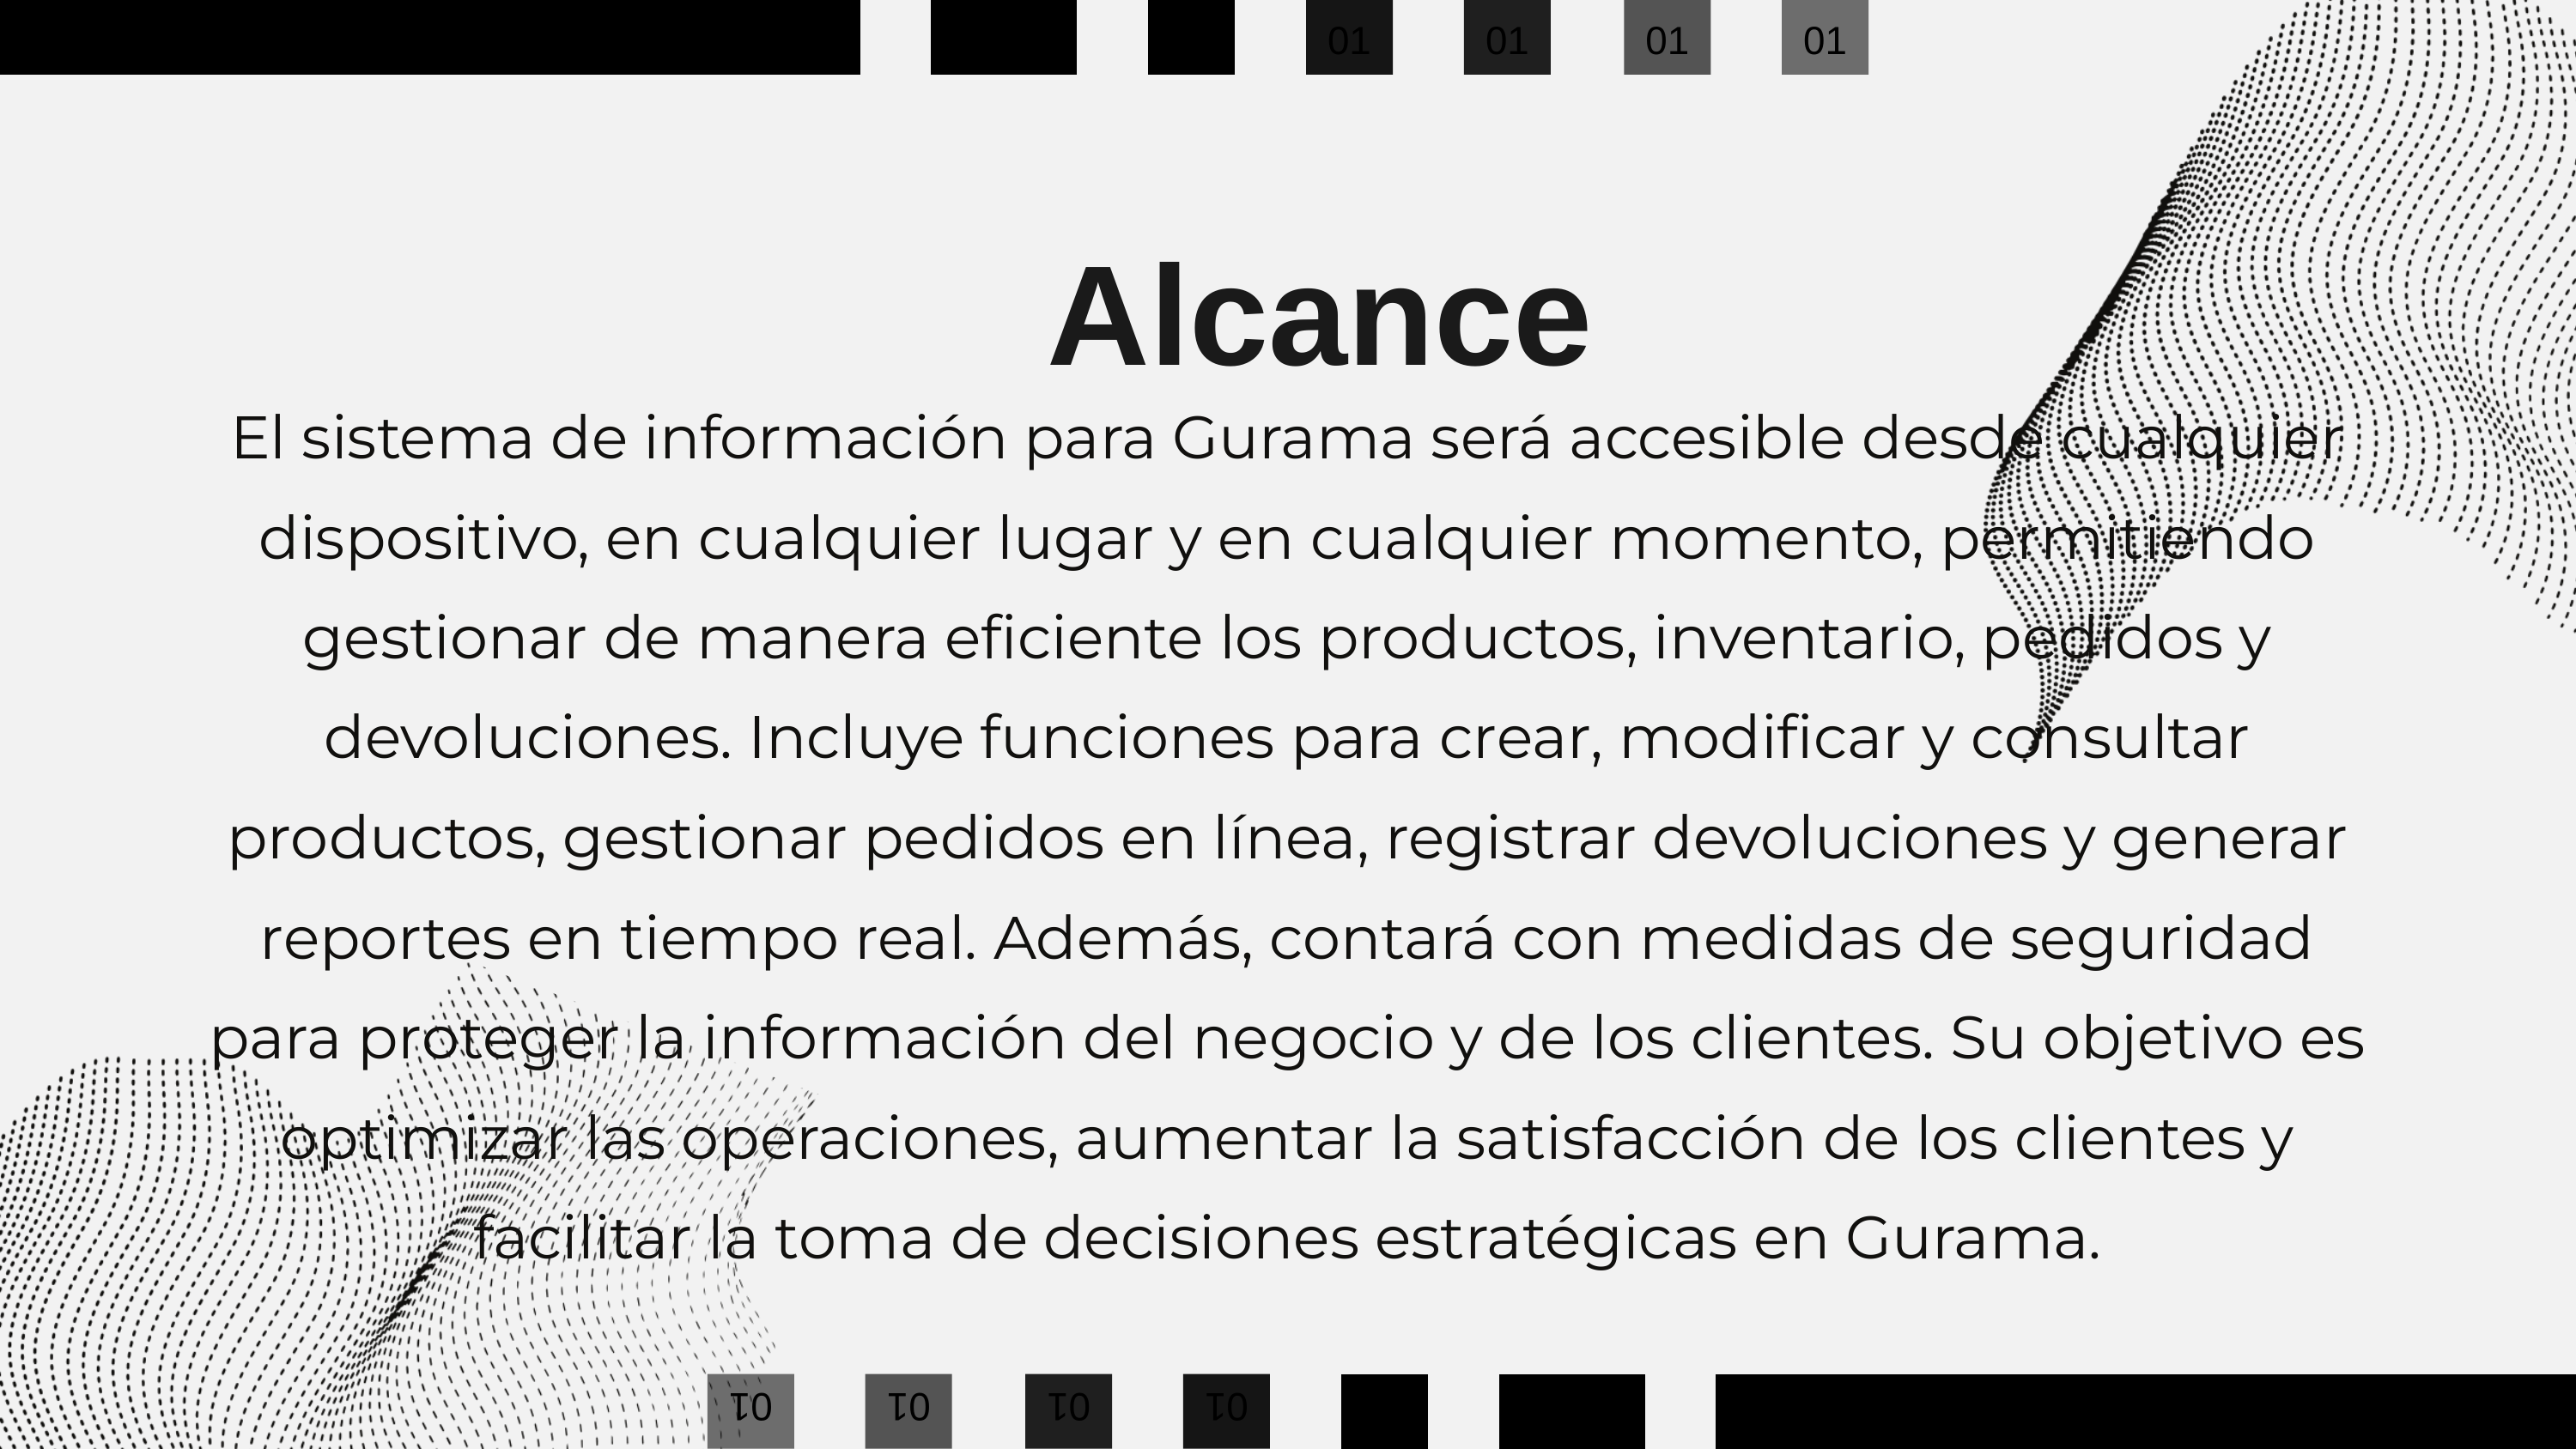

01

01

01

01

01

01

01
Alcance
El sistema de información para Gurama será accesible desde cualquier dispositivo, en cualquier lugar y en cualquier momento, permitiendo gestionar de manera eficiente los productos, inventario, pedidos y devoluciones. Incluye funciones para crear, modificar y consultar productos, gestionar pedidos en línea, registrar devoluciones y generar reportes en tiempo real. Además, contará con medidas de seguridad para proteger la información del negocio y de los clientes. Su objetivo es optimizar las operaciones, aumentar la satisfacción de los clientes y facilitar la toma de decisiones estratégicas en Gurama.

01

01

01

01

01

01

01